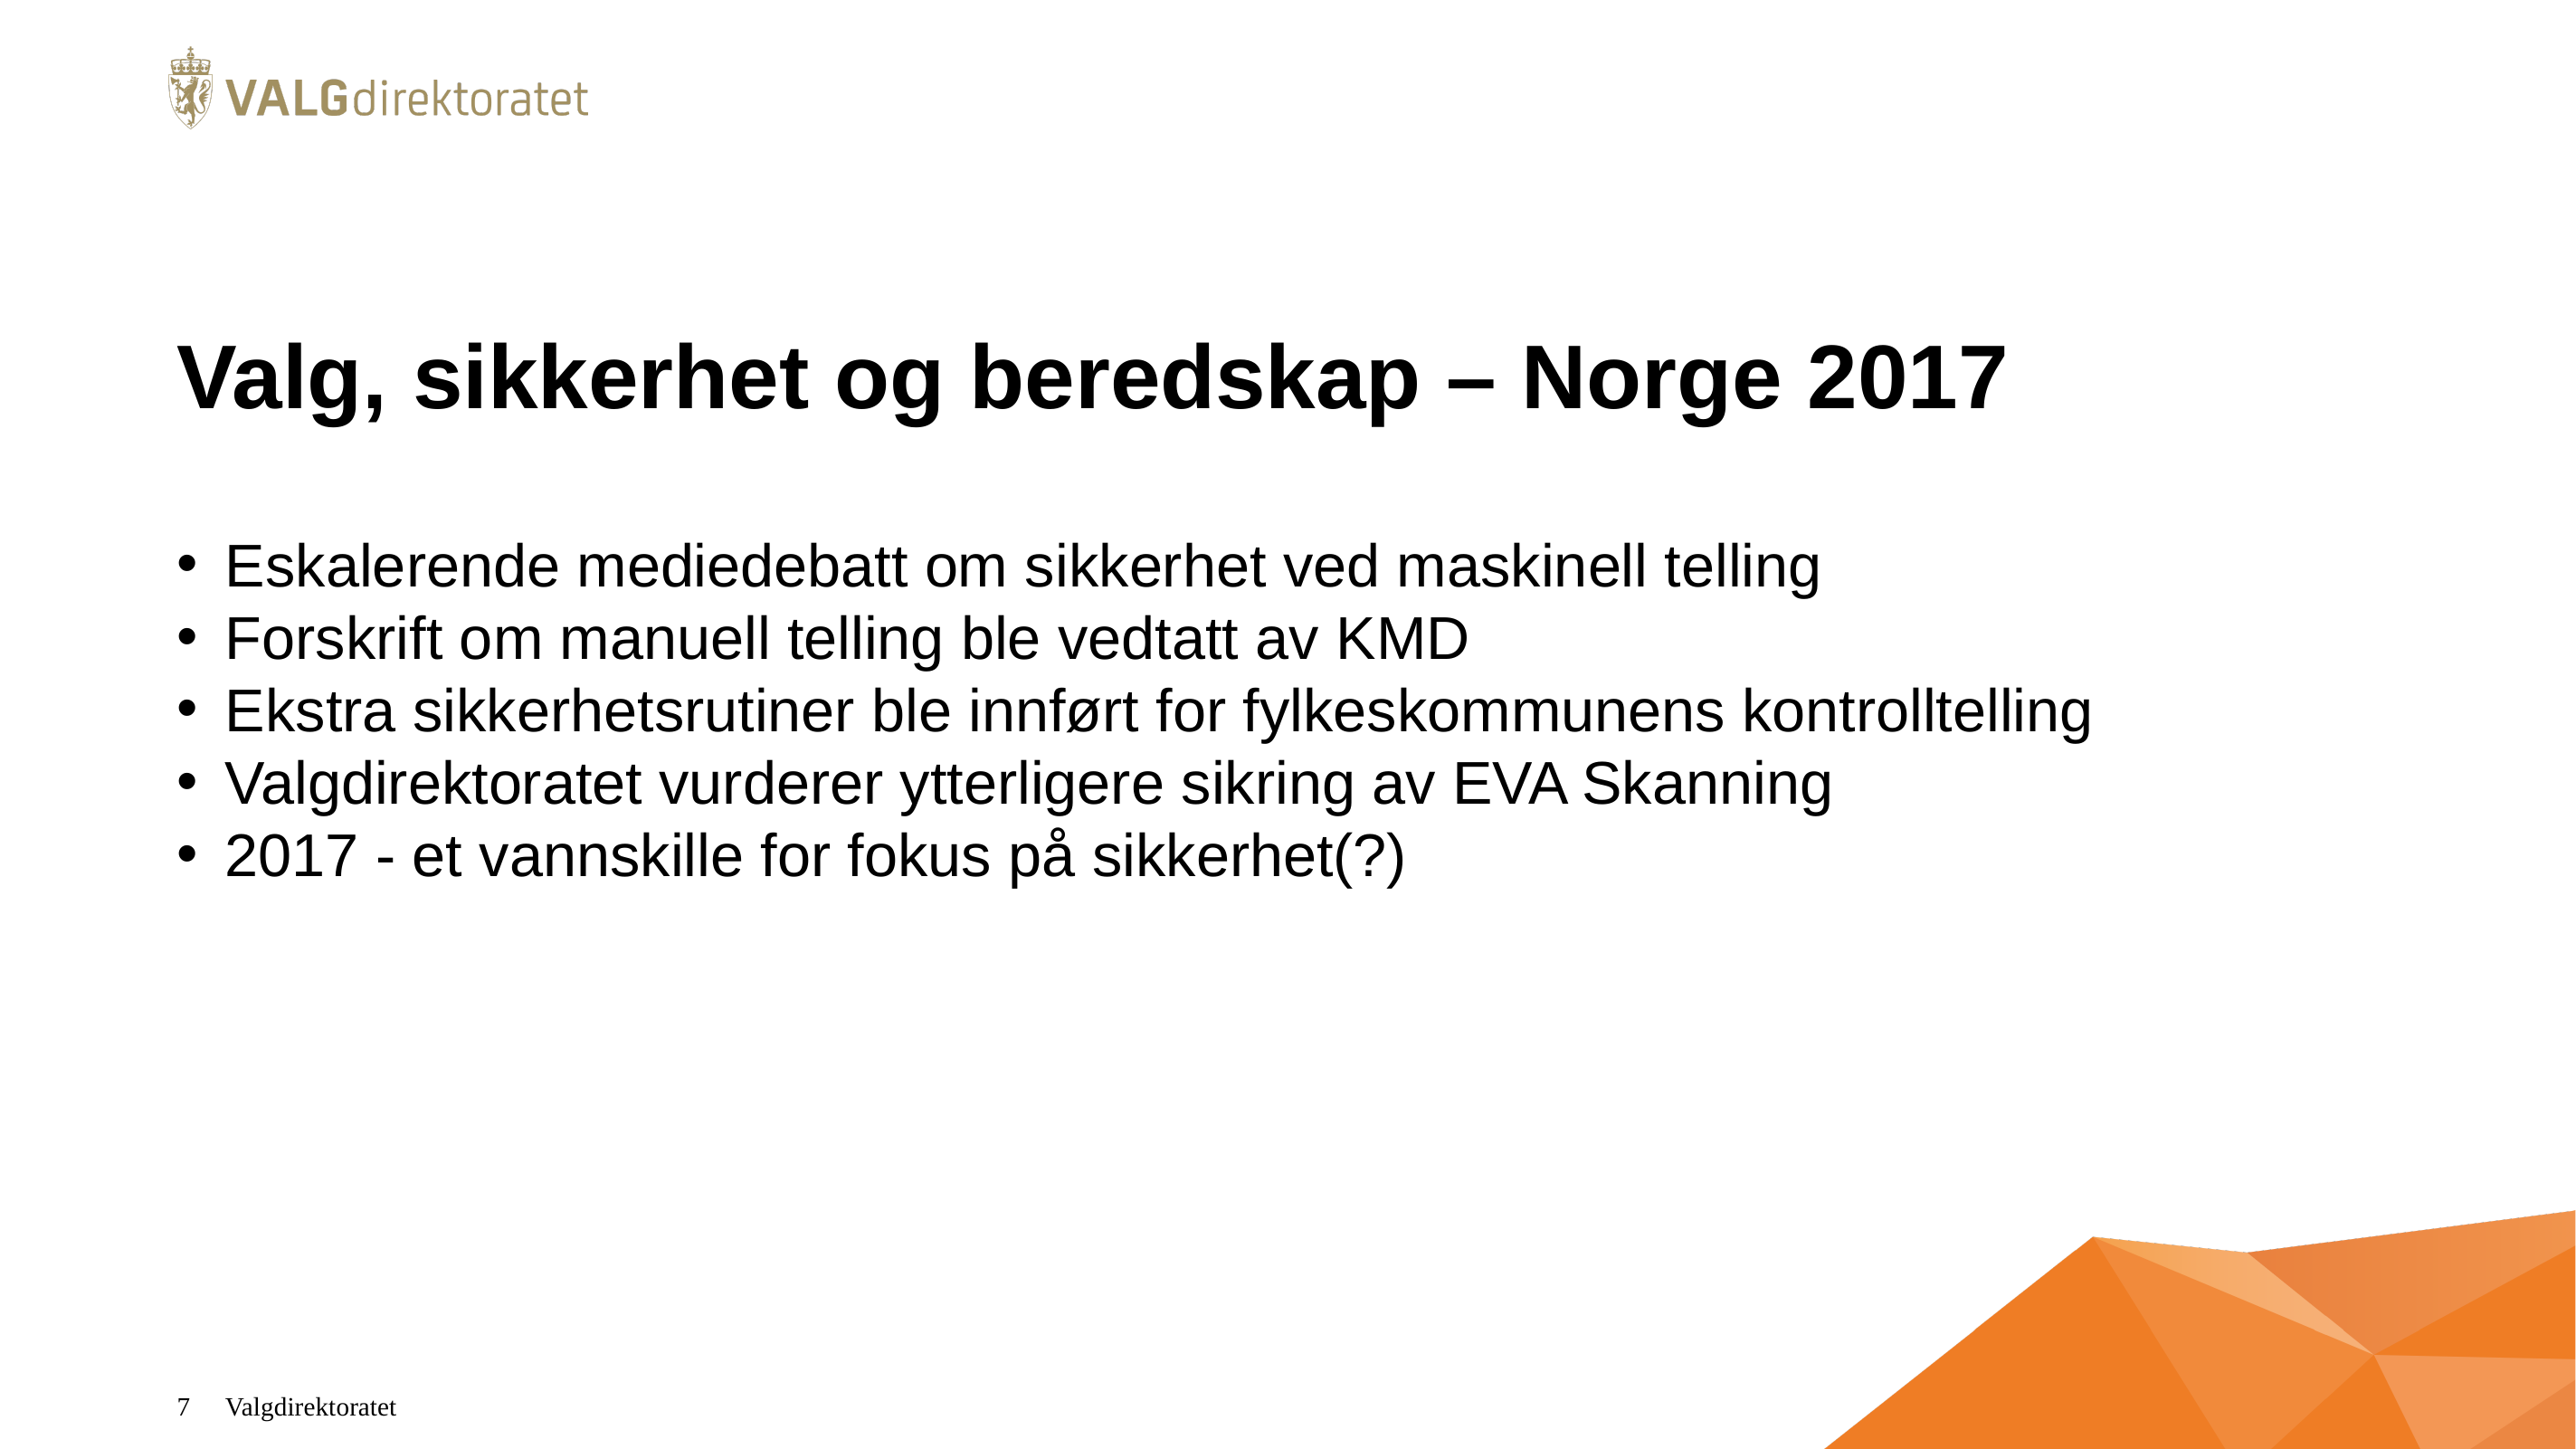

# Valg, sikkerhet og beredskap – Norge 2017
Eskalerende mediedebatt om sikkerhet ved maskinell telling
Forskrift om manuell telling ble vedtatt av KMD
Ekstra sikkerhetsrutiner ble innført for fylkeskommunens kontrolltelling
Valgdirektoratet vurderer ytterligere sikring av EVA Skanning
2017 - et vannskille for fokus på sikkerhet(?)
Valgdirektoratet
7